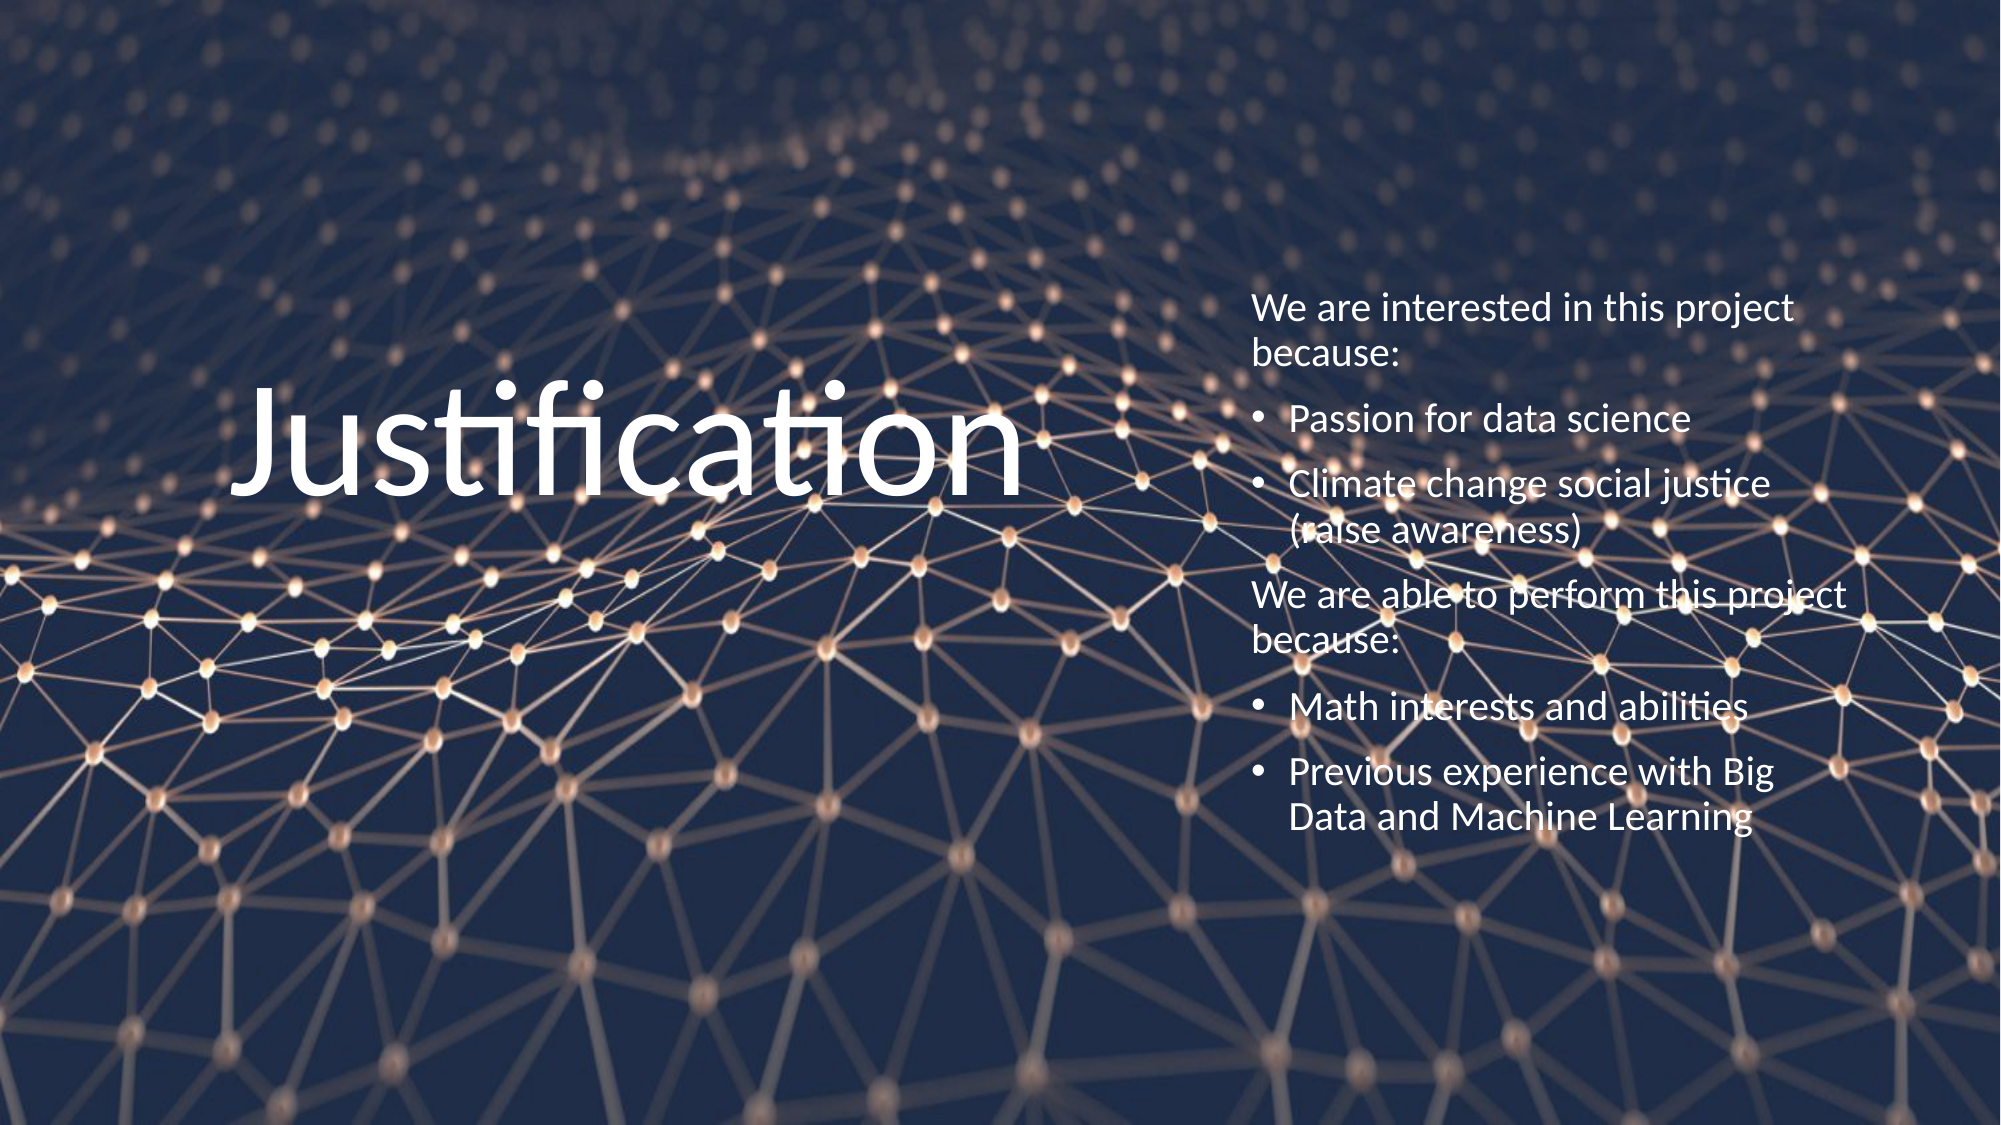

# Justification
We are interested in this project because:
Passion for data science
Climate change social justice (raise awareness)
We are able to perform this project because:
Math interests and abilities
Previous experience with Big Data and Machine Learning